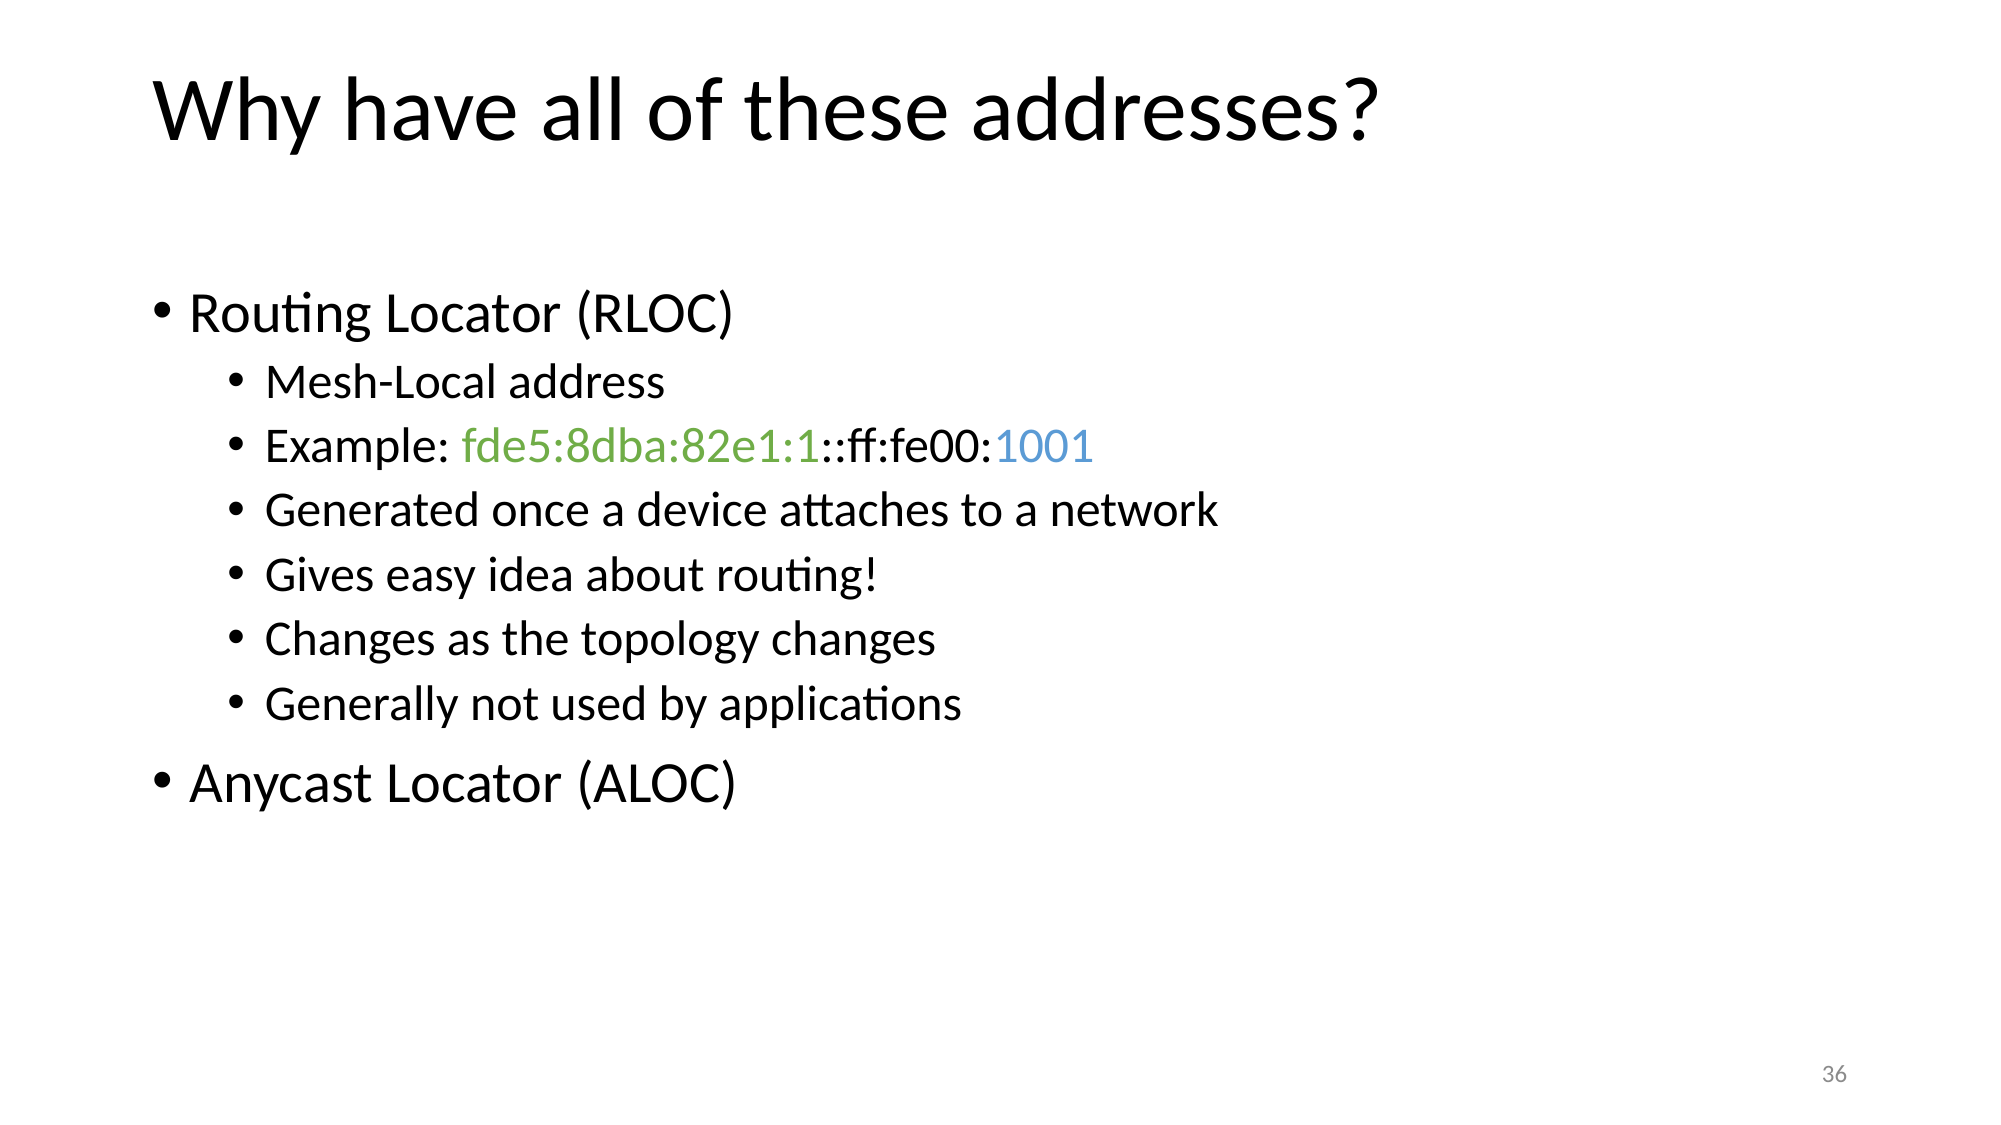

# Why have all of these addresses?
Routing Locator (RLOC)
Mesh-Local address
Example: fde5:8dba:82e1:1::ff:fe00:1001
Generated once a device attaches to a network
Gives easy idea about routing!
Changes as the topology changes
Generally not used by applications
Anycast Locator (ALOC)

36